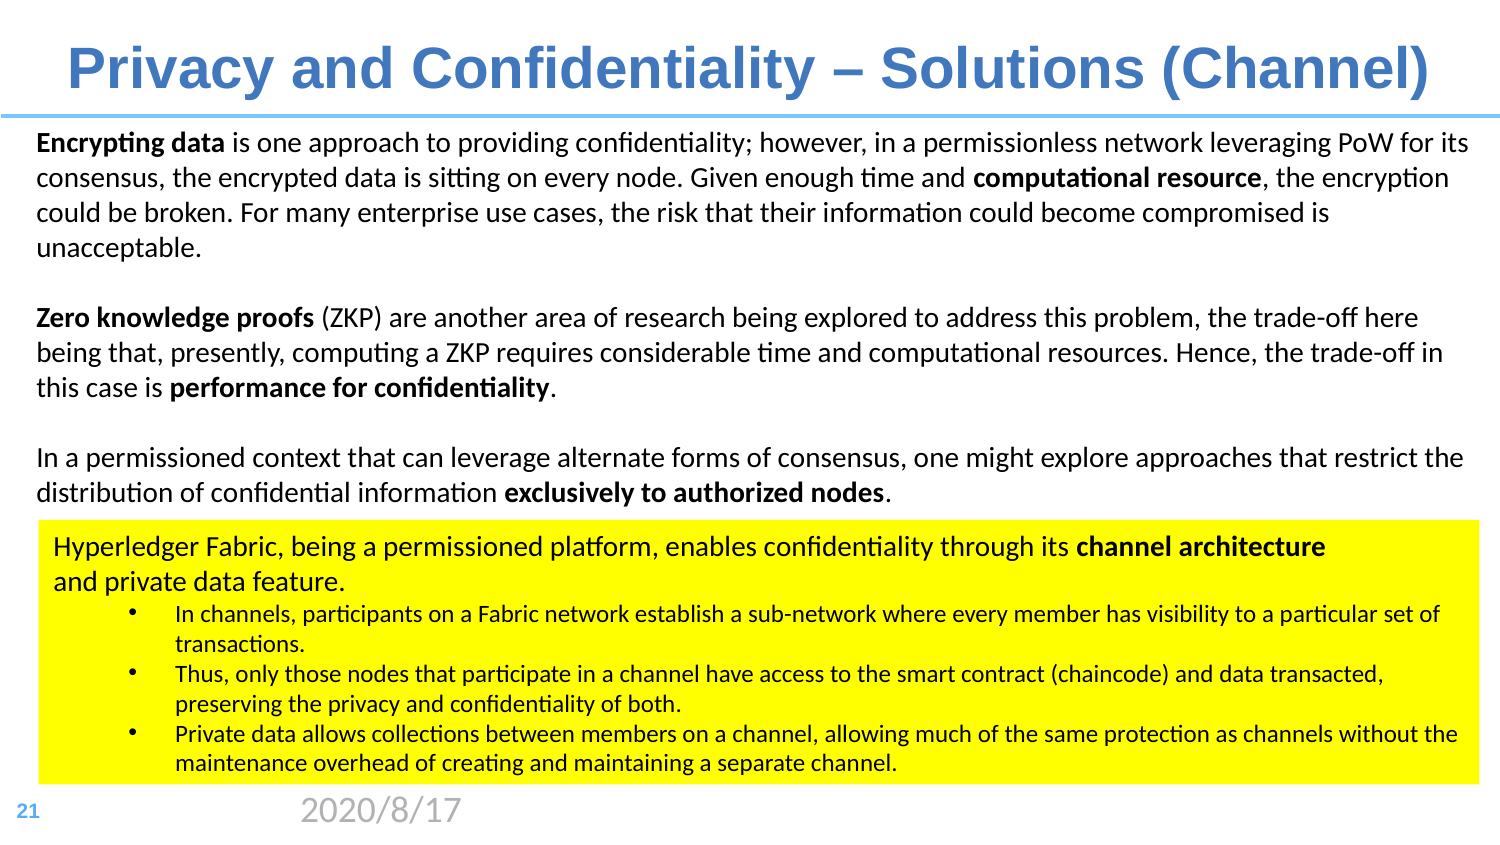

# Privacy and Confidentiality – Solutions (Channel)
Encrypting data is one approach to providing confidentiality; however, in a permissionless network leveraging PoW for its consensus, the encrypted data is sitting on every node. Given enough time and computational resource, the encryption could be broken. For many enterprise use cases, the risk that their information could become compromised is unacceptable.

Zero knowledge proofs (ZKP) are another area of research being explored to address this problem, the trade-off here being that, presently, computing a ZKP requires considerable time and computational resources. Hence, the trade-off in this case is performance for confidentiality.

In a permissioned context that can leverage alternate forms of consensus, one might explore approaches that restrict the distribution of confidential information exclusively to authorized nodes.
Hyperledger Fabric, being a permissioned platform, enables confidentiality through its channel architecture and private data feature.
In channels, participants on a Fabric network establish a sub-network where every member has visibility to a particular set of transactions.
Thus, only those nodes that participate in a channel have access to the smart contract (chaincode) and data transacted, preserving the privacy and confidentiality of both.
Private data allows collections between members on a channel, allowing much of the same protection as channels without the maintenance overhead of creating and maintaining a separate channel.
2020/8/17
21